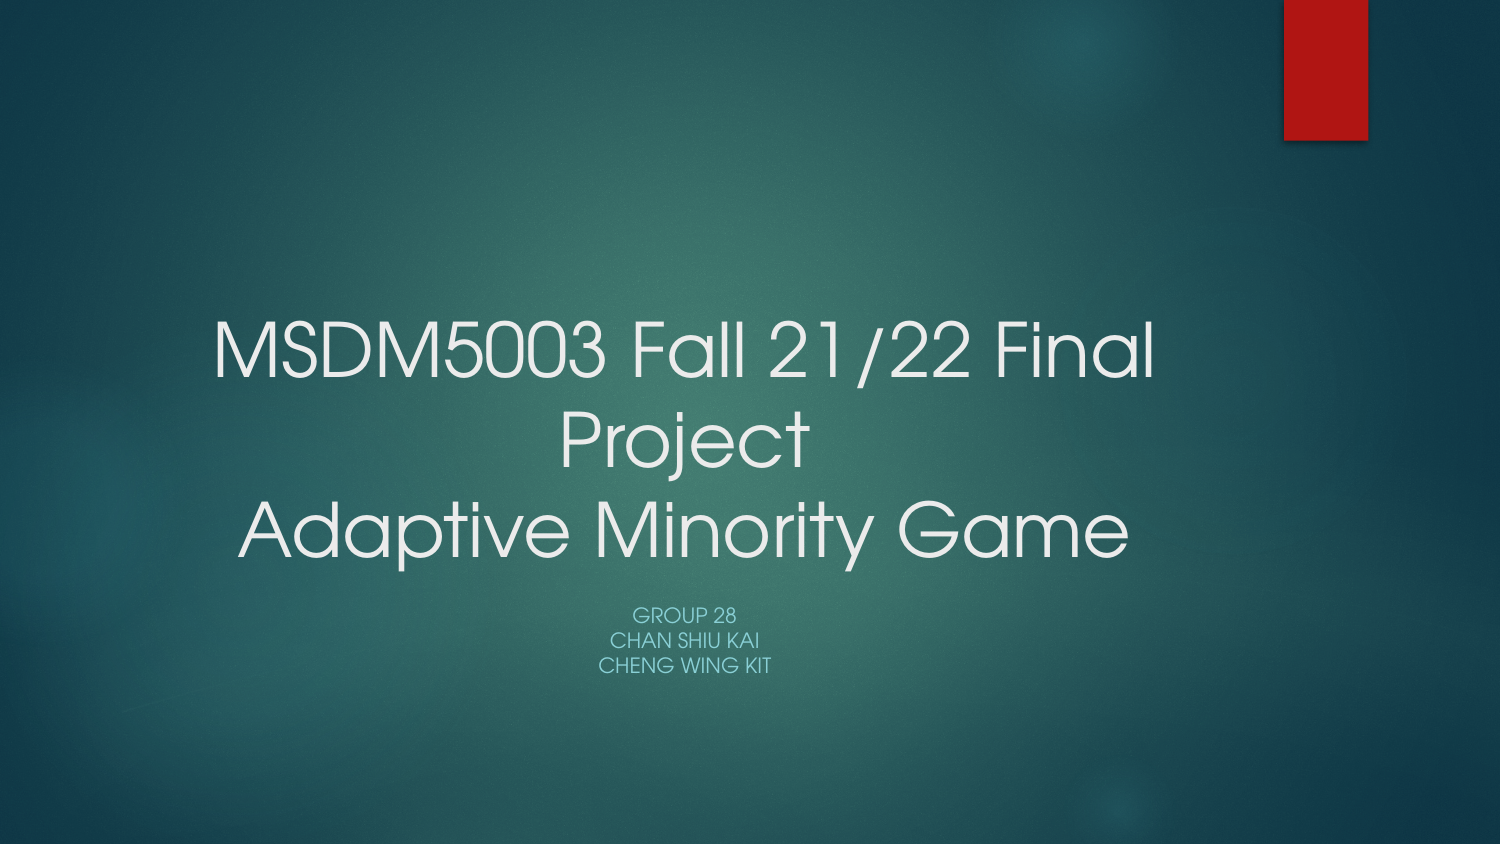

# MSDM5003 Fall 21/22 Final Project Adaptive Minority Game
Group 28
Chan Shiu Kai
Cheng Wing Kit